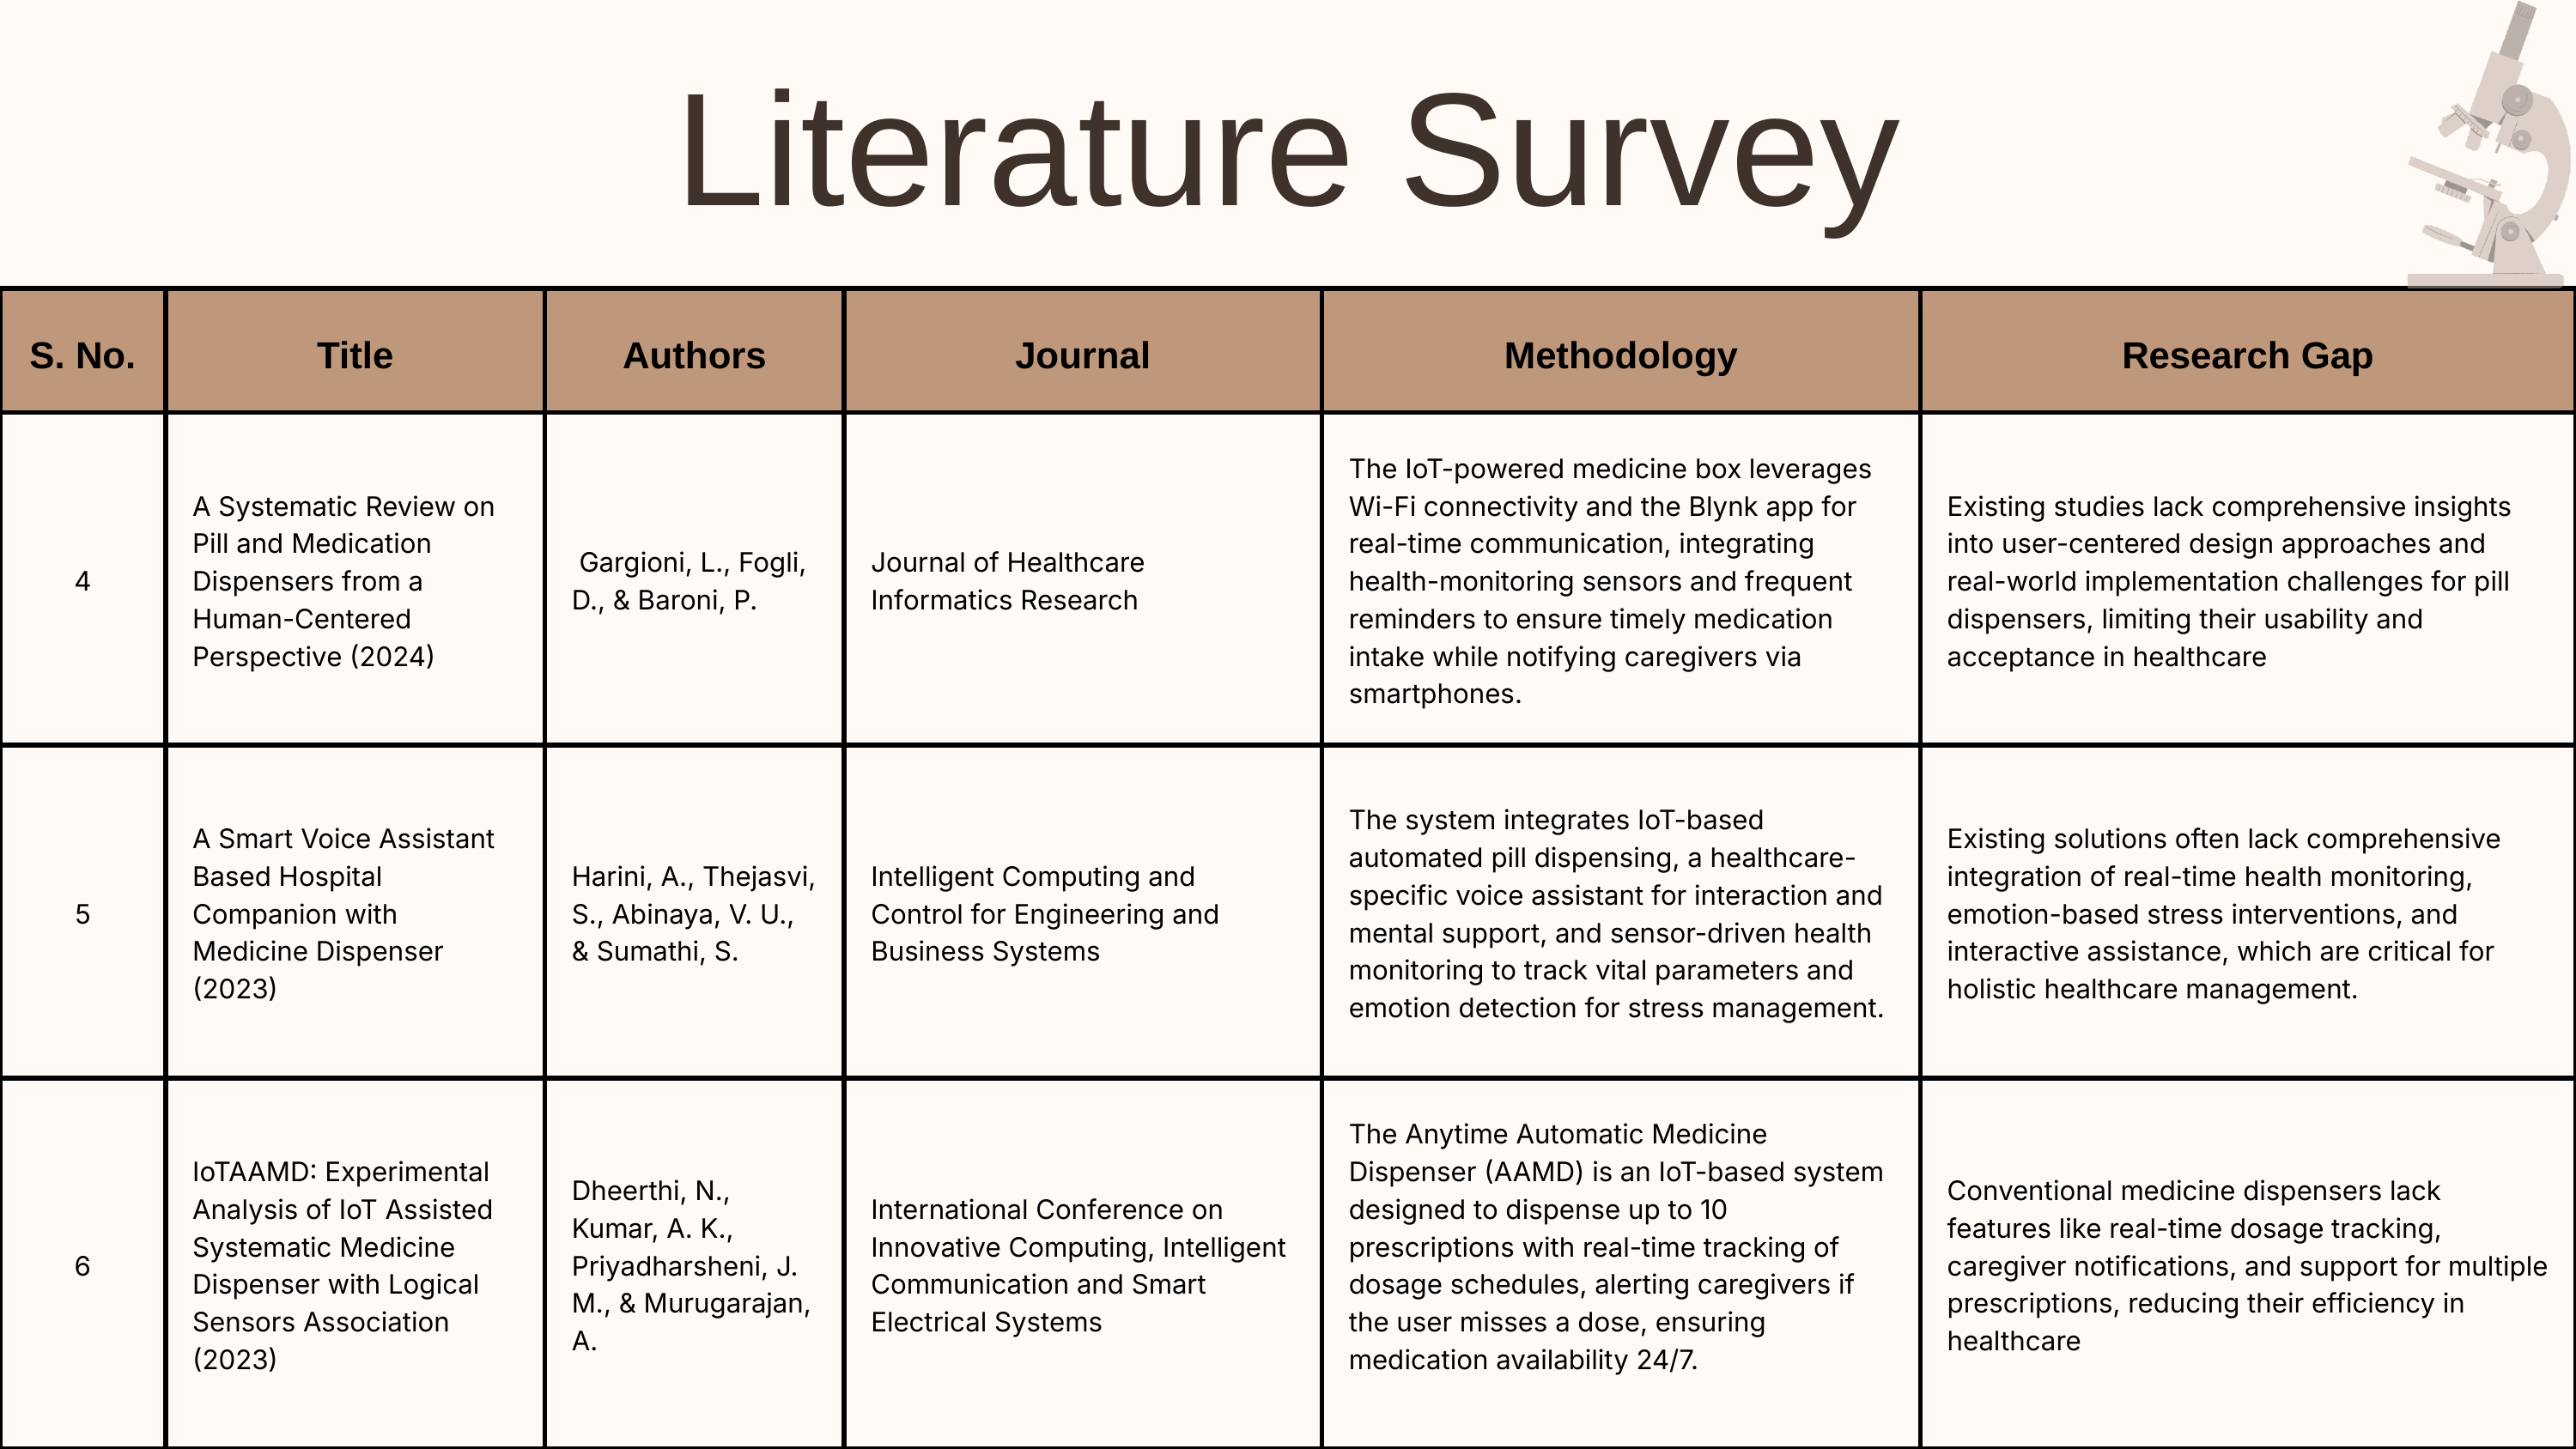

Literature Survey
| S. No. | Title | Authors | Journal | Methodology | Research Gap |
| --- | --- | --- | --- | --- | --- |
| 4 | A Systematic Review on Pill and Medication Dispensers from a Human-Centered Perspective (2024) | Gargioni, L., Fogli, D., & Baroni, P. | Journal of Healthcare Informatics Research | The IoT-powered medicine box leverages Wi-Fi connectivity and the Blynk app for real-time communication, integrating health-monitoring sensors and frequent reminders to ensure timely medication intake while notifying caregivers via smartphones. | Existing studies lack comprehensive insights into user-centered design approaches and real-world implementation challenges for pill dispensers, limiting their usability and acceptance in healthcare |
| 5 | A Smart Voice Assistant Based Hospital Companion with Medicine Dispenser (2023) | Harini, A., Thejasvi, S., Abinaya, V. U., & Sumathi, S. | Intelligent Computing and Control for Engineering and Business Systems | The system integrates IoT-based automated pill dispensing, a healthcare-specific voice assistant for interaction and mental support, and sensor-driven health monitoring to track vital parameters and emotion detection for stress management. | Existing solutions often lack comprehensive integration of real-time health monitoring, emotion-based stress interventions, and interactive assistance, which are critical for holistic healthcare management. |
| 6 | IoTAAMD: Experimental Analysis of IoT Assisted Systematic Medicine Dispenser with Logical Sensors Association (2023) | Dheerthi, N., Kumar, A. K., Priyadharsheni, J. M., & Murugarajan, A. | International Conference on Innovative Computing, Intelligent Communication and Smart Electrical Systems | The Anytime Automatic Medicine Dispenser (AAMD) is an IoT-based system designed to dispense up to 10 prescriptions with real-time tracking of dosage schedules, alerting caregivers if the user misses a dose, ensuring medication availability 24/7. | Conventional medicine dispensers lack features like real-time dosage tracking, caregiver notifications, and support for multiple prescriptions, reducing their efficiency in healthcare |